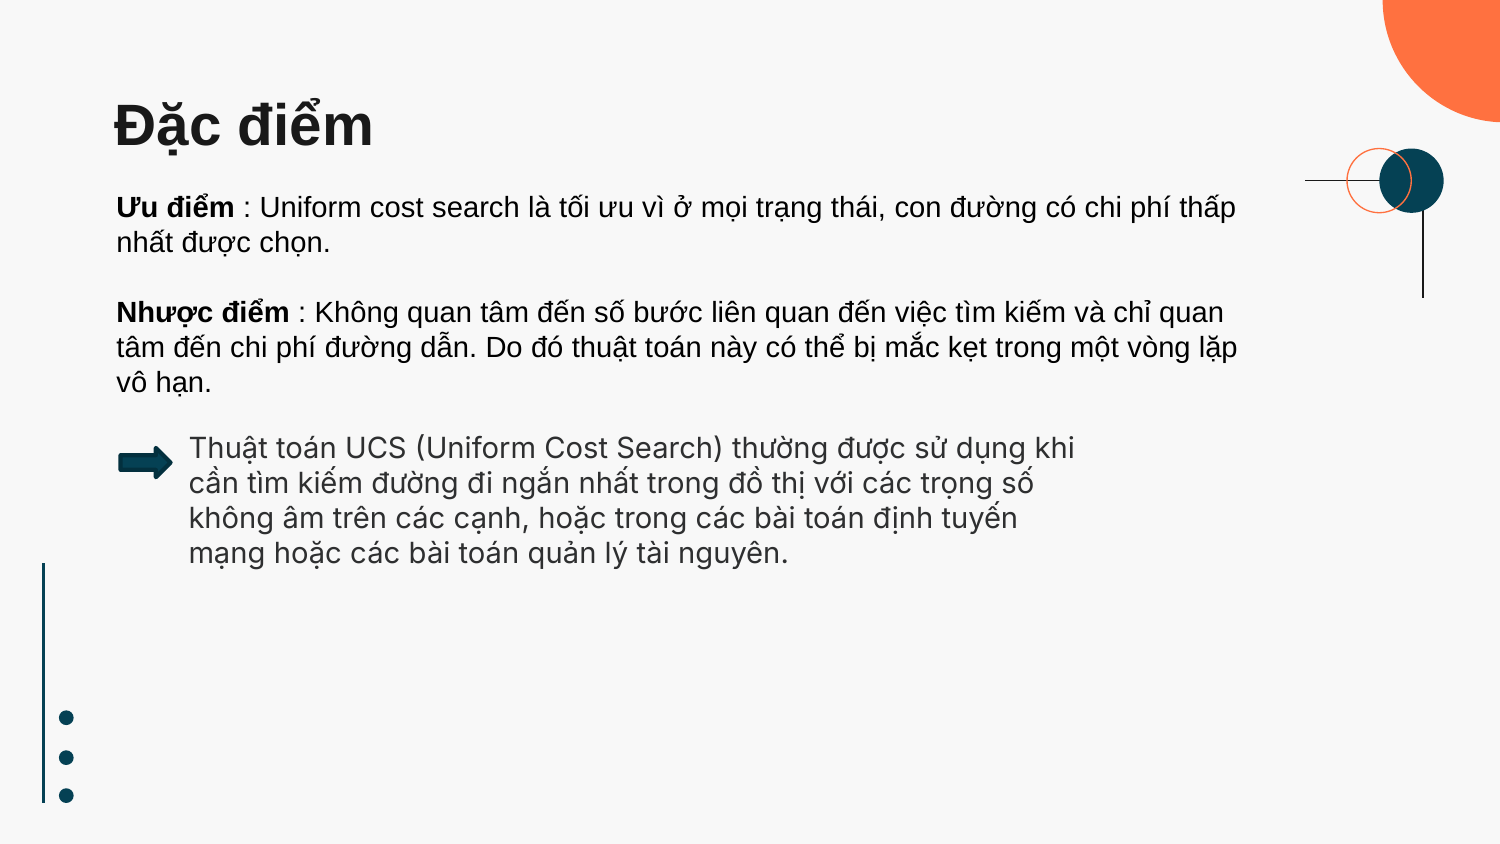

# Đặc điểm

Ưu điểm : Uniform cost search là tối ưu vì ở mọi trạng thái, con đường có chi phí thấp nhất được chọn.

Nhược điểm : Không quan tâm đến số bước liên quan đến việc tìm kiếm và chỉ quan tâm đến chi phí đường dẫn. Do đó thuật toán này có thể bị mắc kẹt trong một vòng lặp vô hạn.
Thuật toán UCS (Uniform Cost Search) thường được sử dụng khi cần tìm kiếm đường đi ngắn nhất trong đồ thị với các trọng số không âm trên các cạnh, hoặc trong các bài toán định tuyến mạng hoặc các bài toán quản lý tài nguyên.